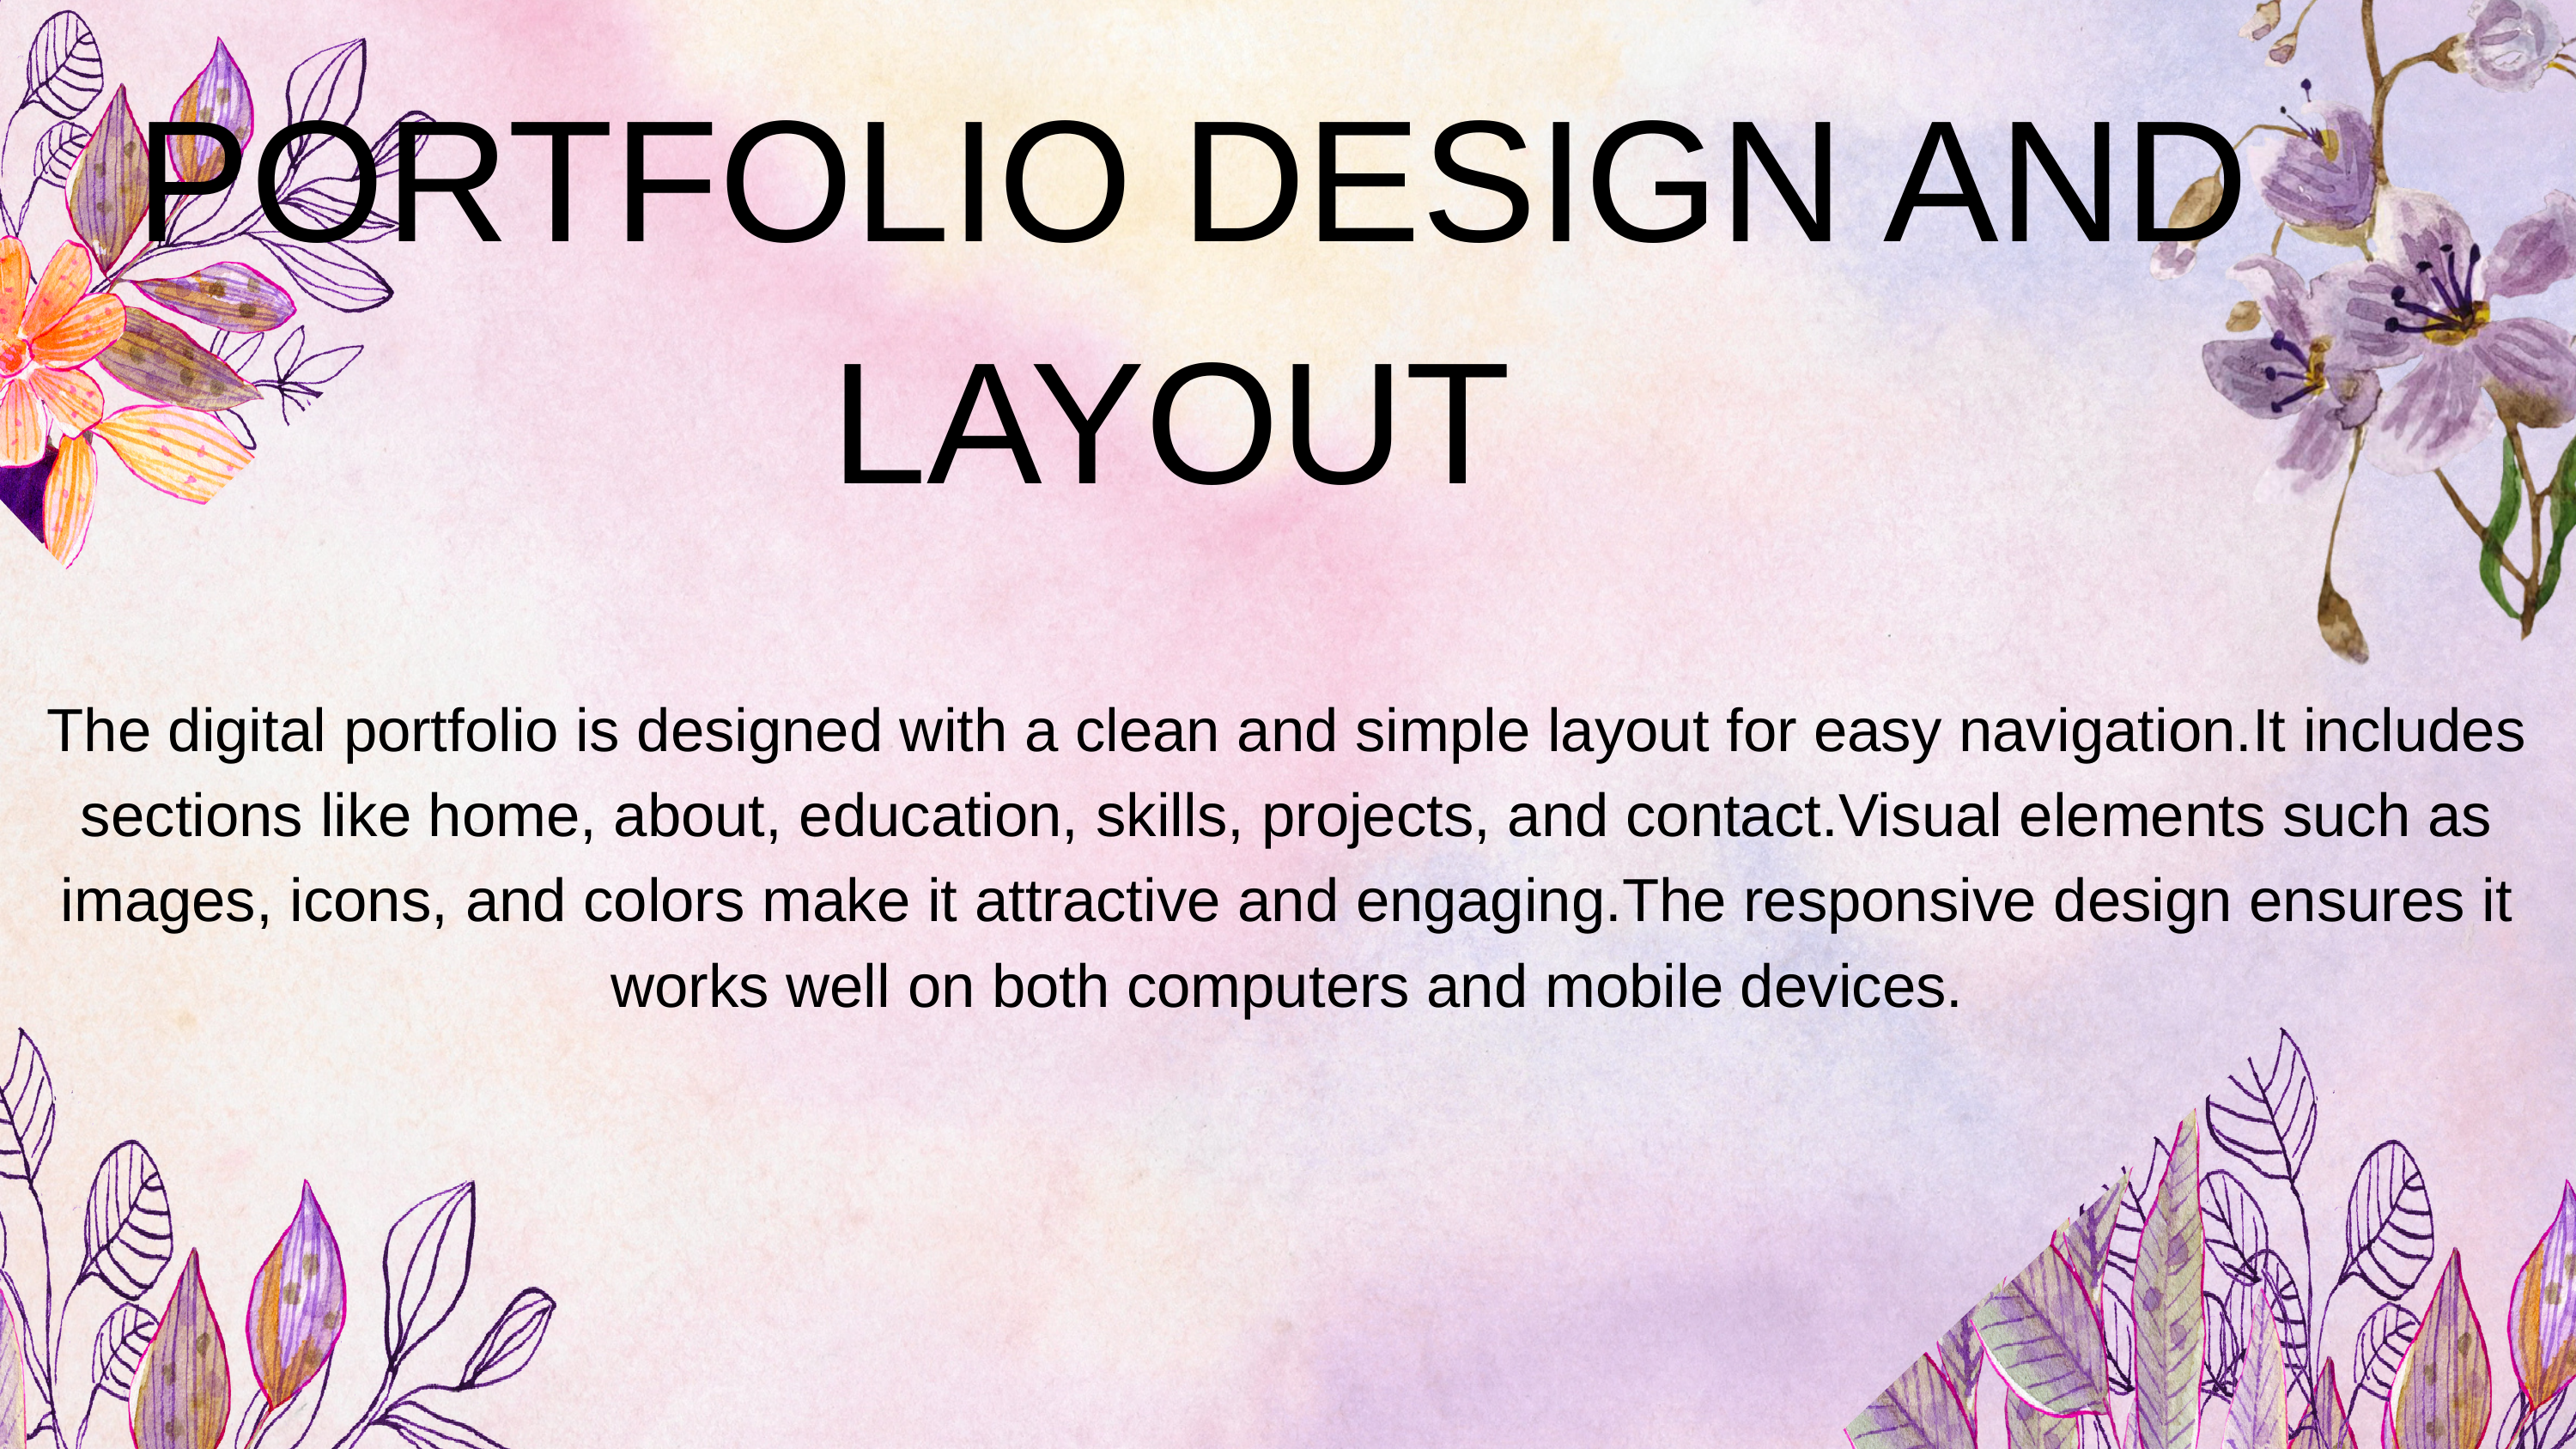

PORTFOLIO DESIGN AND LAYOUT
The digital portfolio is designed with a clean and simple layout for easy navigation.It includes sections like home, about, education, skills, projects, and contact.Visual elements such as images, icons, and colors make it attractive and engaging.The responsive design ensures it works well on both computers and mobile devices.